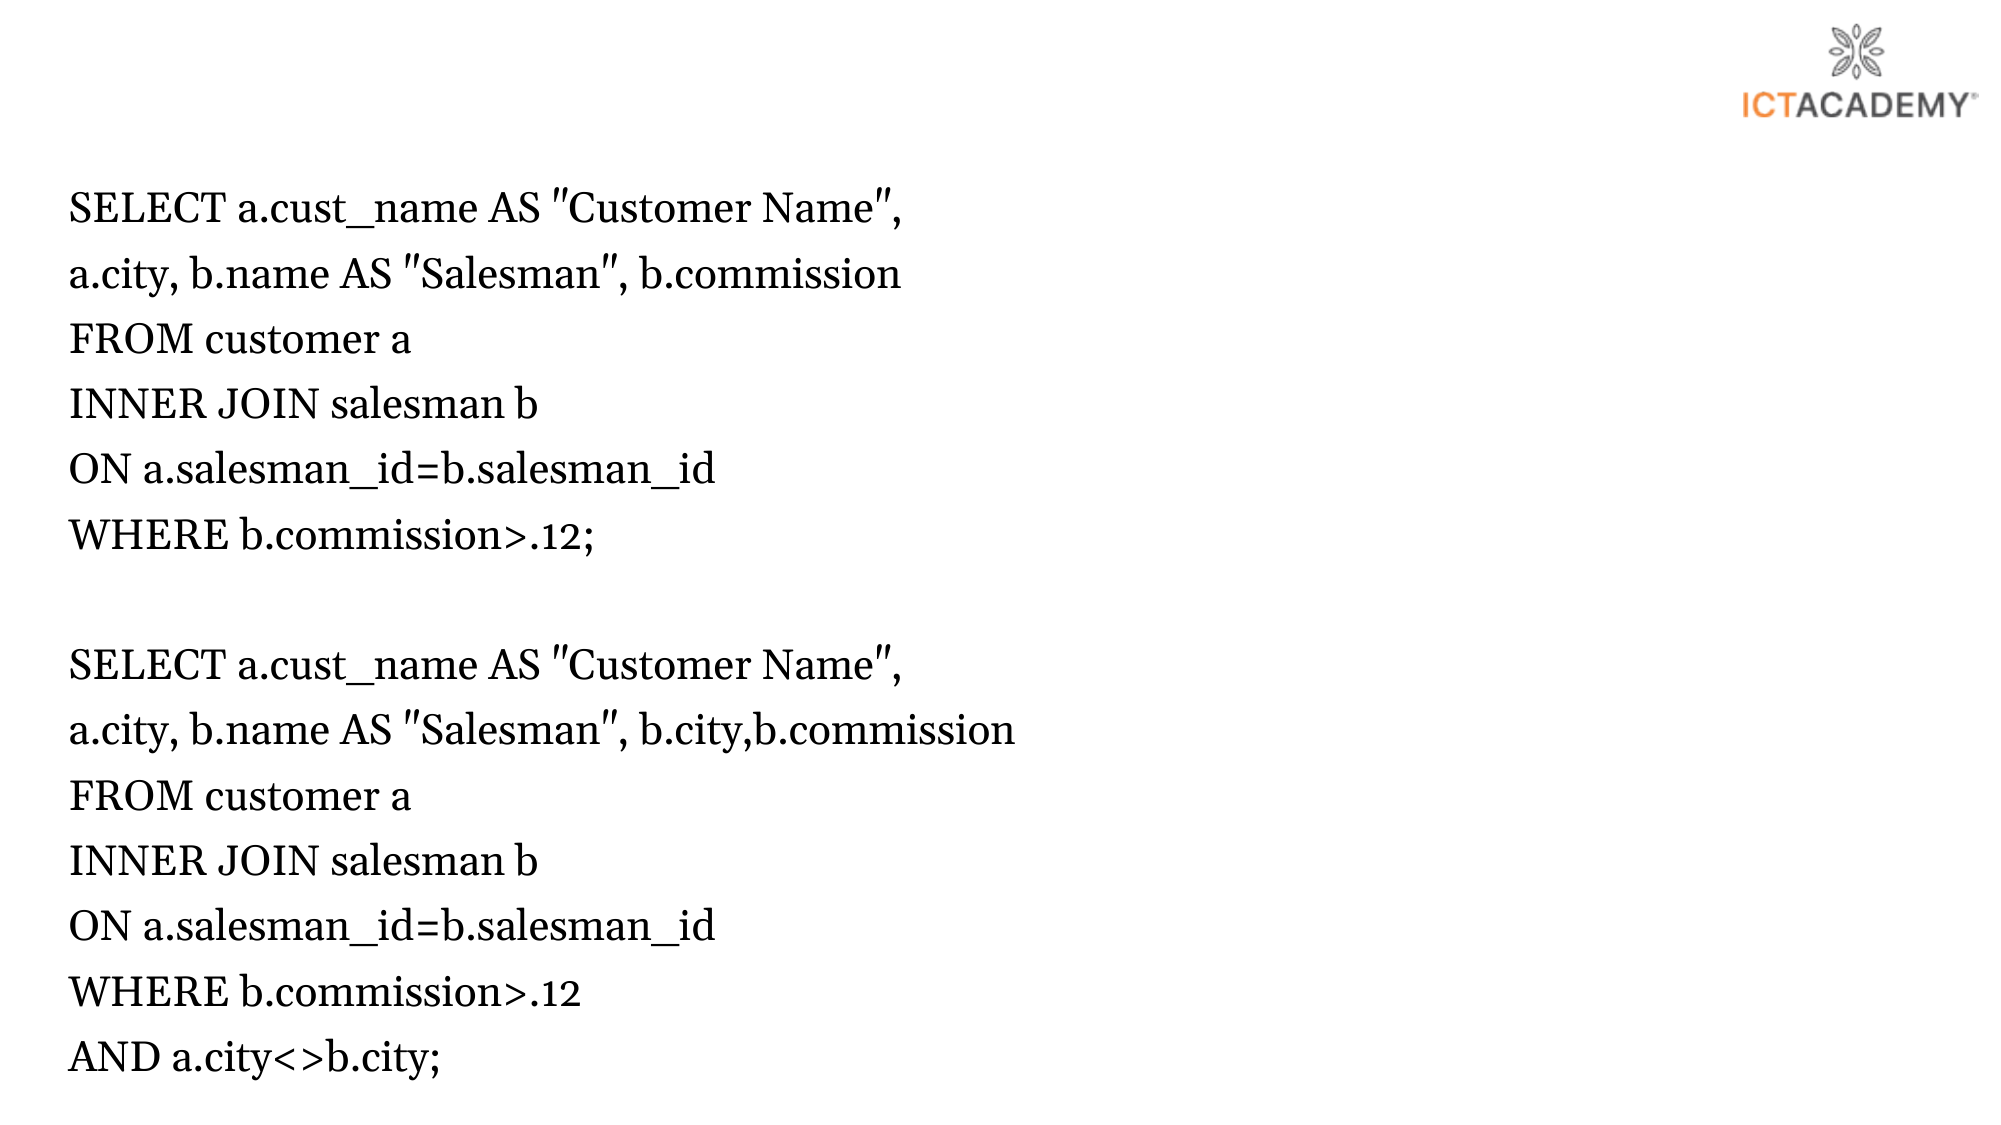

SELECT a.cust_name AS "Customer Name",
a.city, b.name AS "Salesman", b.commission
FROM customer a
INNER JOIN salesman b
ON a.salesman_id=b.salesman_id
WHERE b.commission>.12;

SELECT a.cust_name AS "Customer Name",
a.city, b.name AS "Salesman", b.city,b.commission
FROM customer a
INNER JOIN salesman b
ON a.salesman_id=b.salesman_id
WHERE b.commission>.12
AND a.city<>b.city;